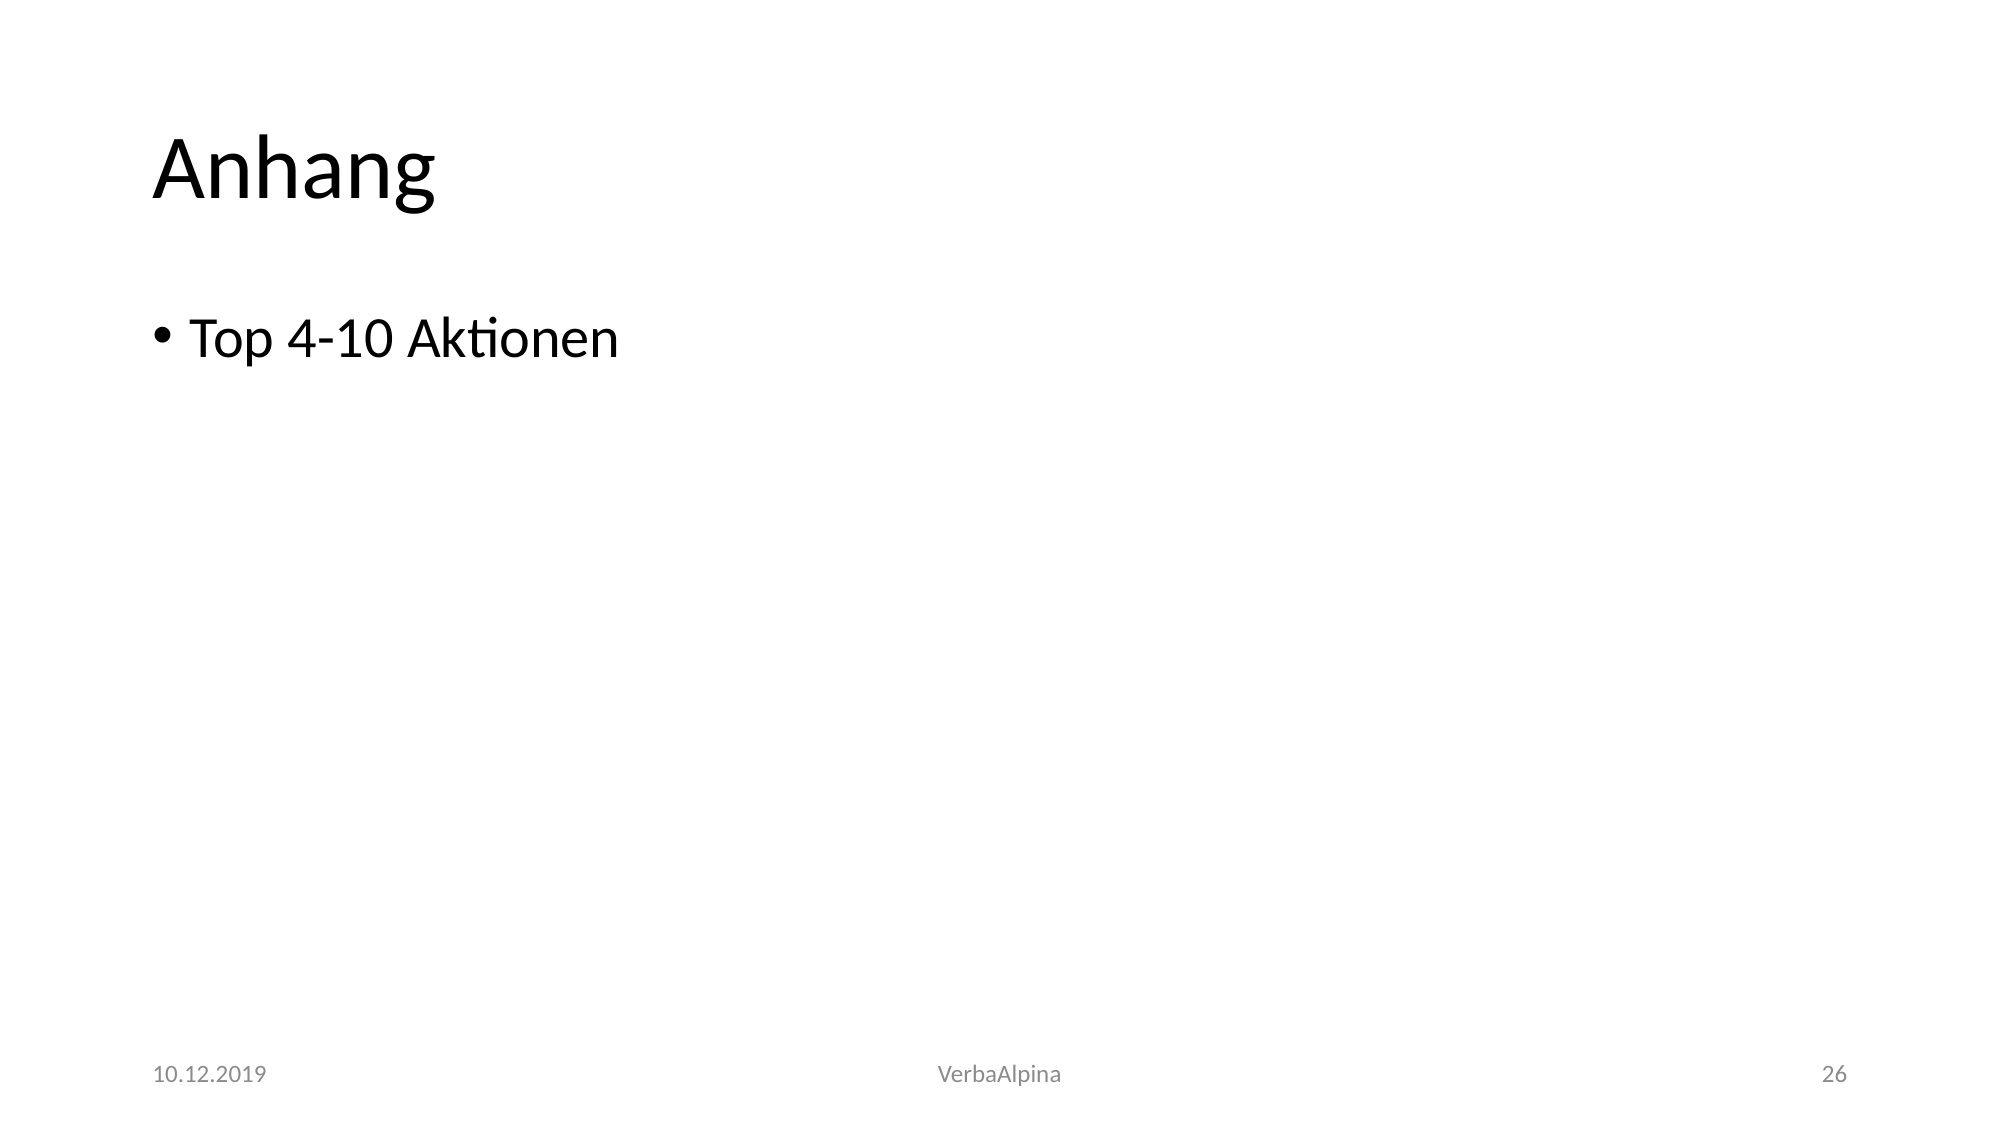

# Anhang
Top 4-10 Aktionen
10.12.2019
VerbaAlpina
26